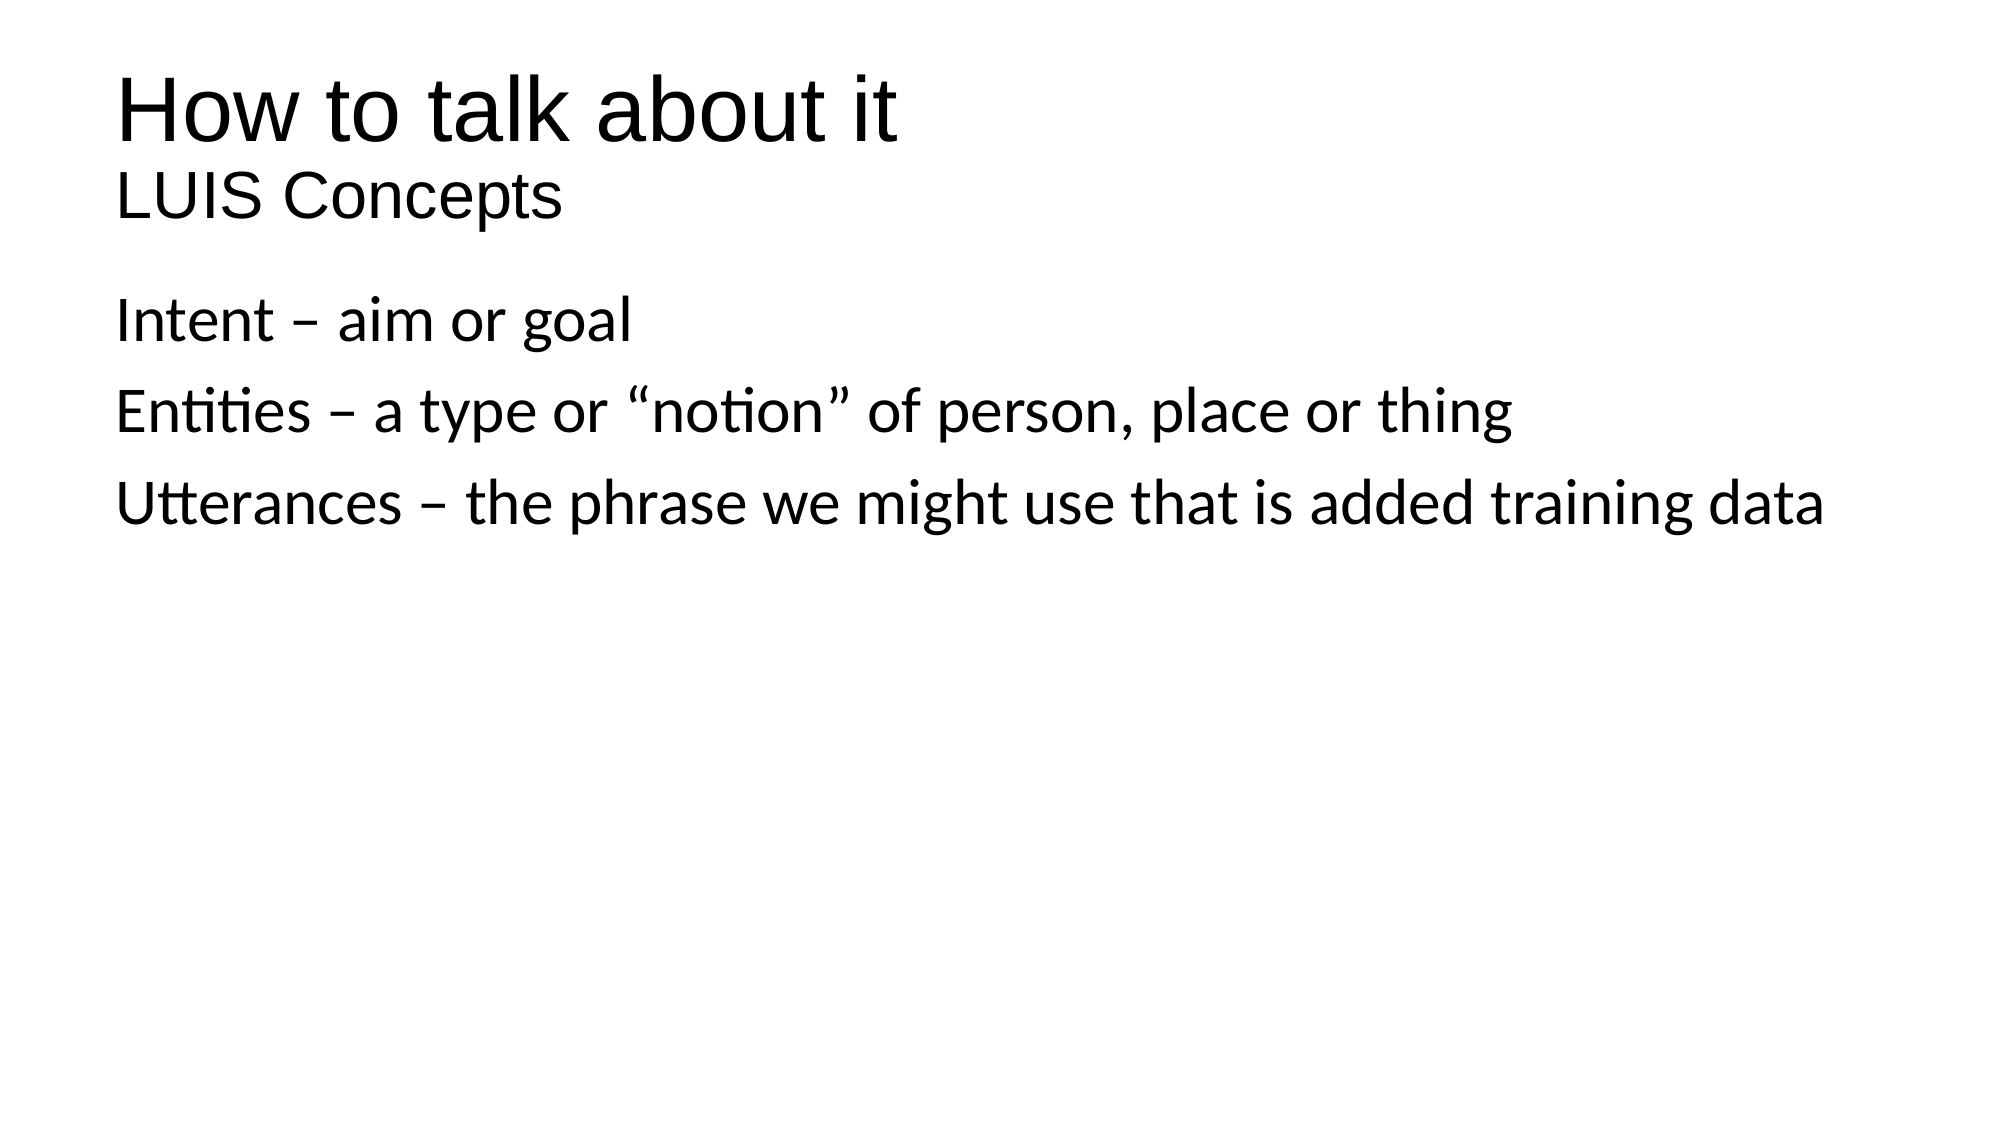

# How to talk about it LUIS Concepts
Intent – aim or goal
Entities – a type or “notion” of person, place or thing
Utterances – the phrase we might use that is added training data